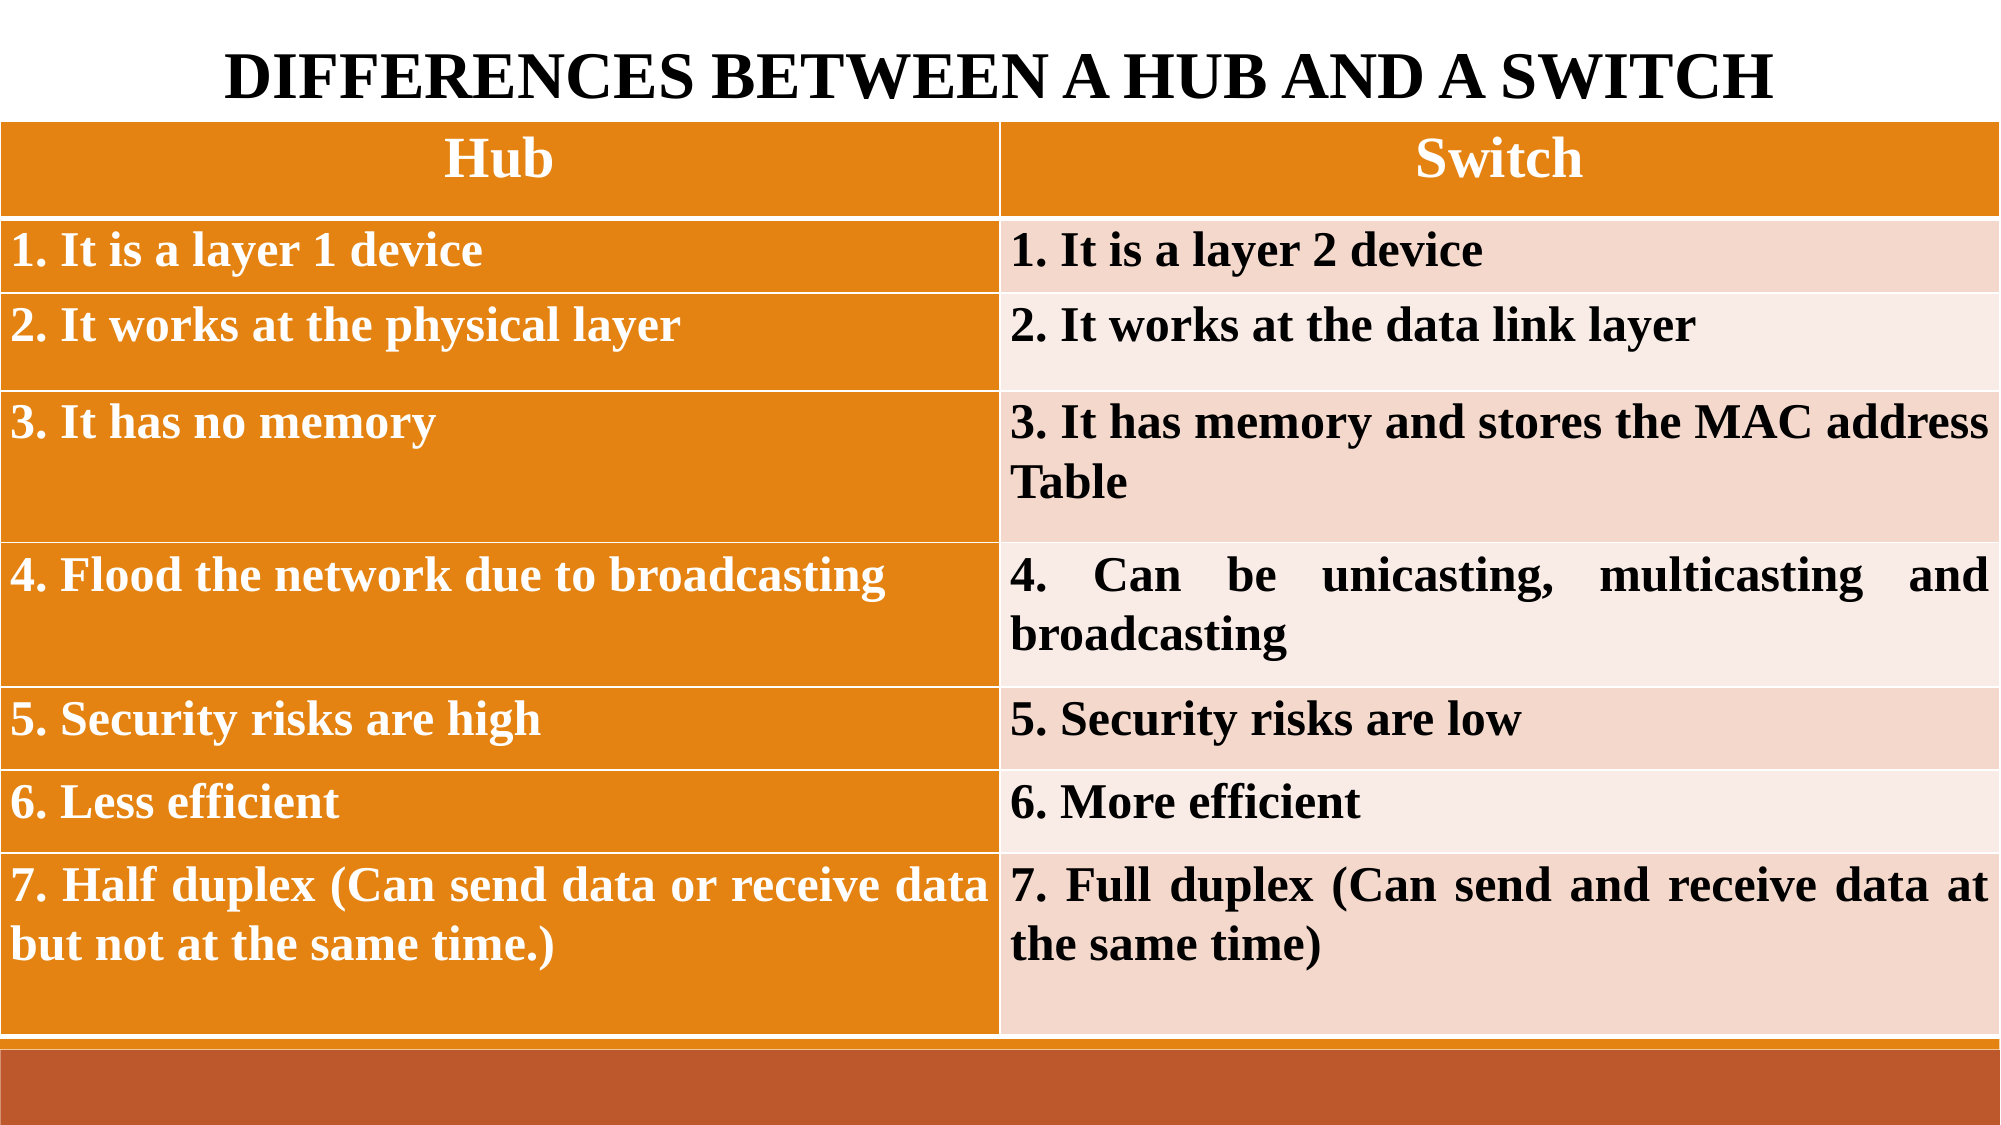

DIFFERENCES BETWEEN A HUB AND A SWITCH
| Hub | Switch |
| --- | --- |
| 1. It is a layer 1 device | 1. It is a layer 2 device |
| 2. It works at the physical layer | 2. It works at the data link layer |
| 3. It has no memory | 3. It has memory and stores the MAC address Table |
| 4. Flood the network due to broadcasting | 4. Can be unicasting, multicasting and broadcasting |
| 5. Security risks are high | 5. Security risks are low |
| 6. Less efficient | 6. More efficient |
| 7. Half duplex (Can send data or receive data but not at the same time.) | 7. Full duplex (Can send and receive data at the same time) |